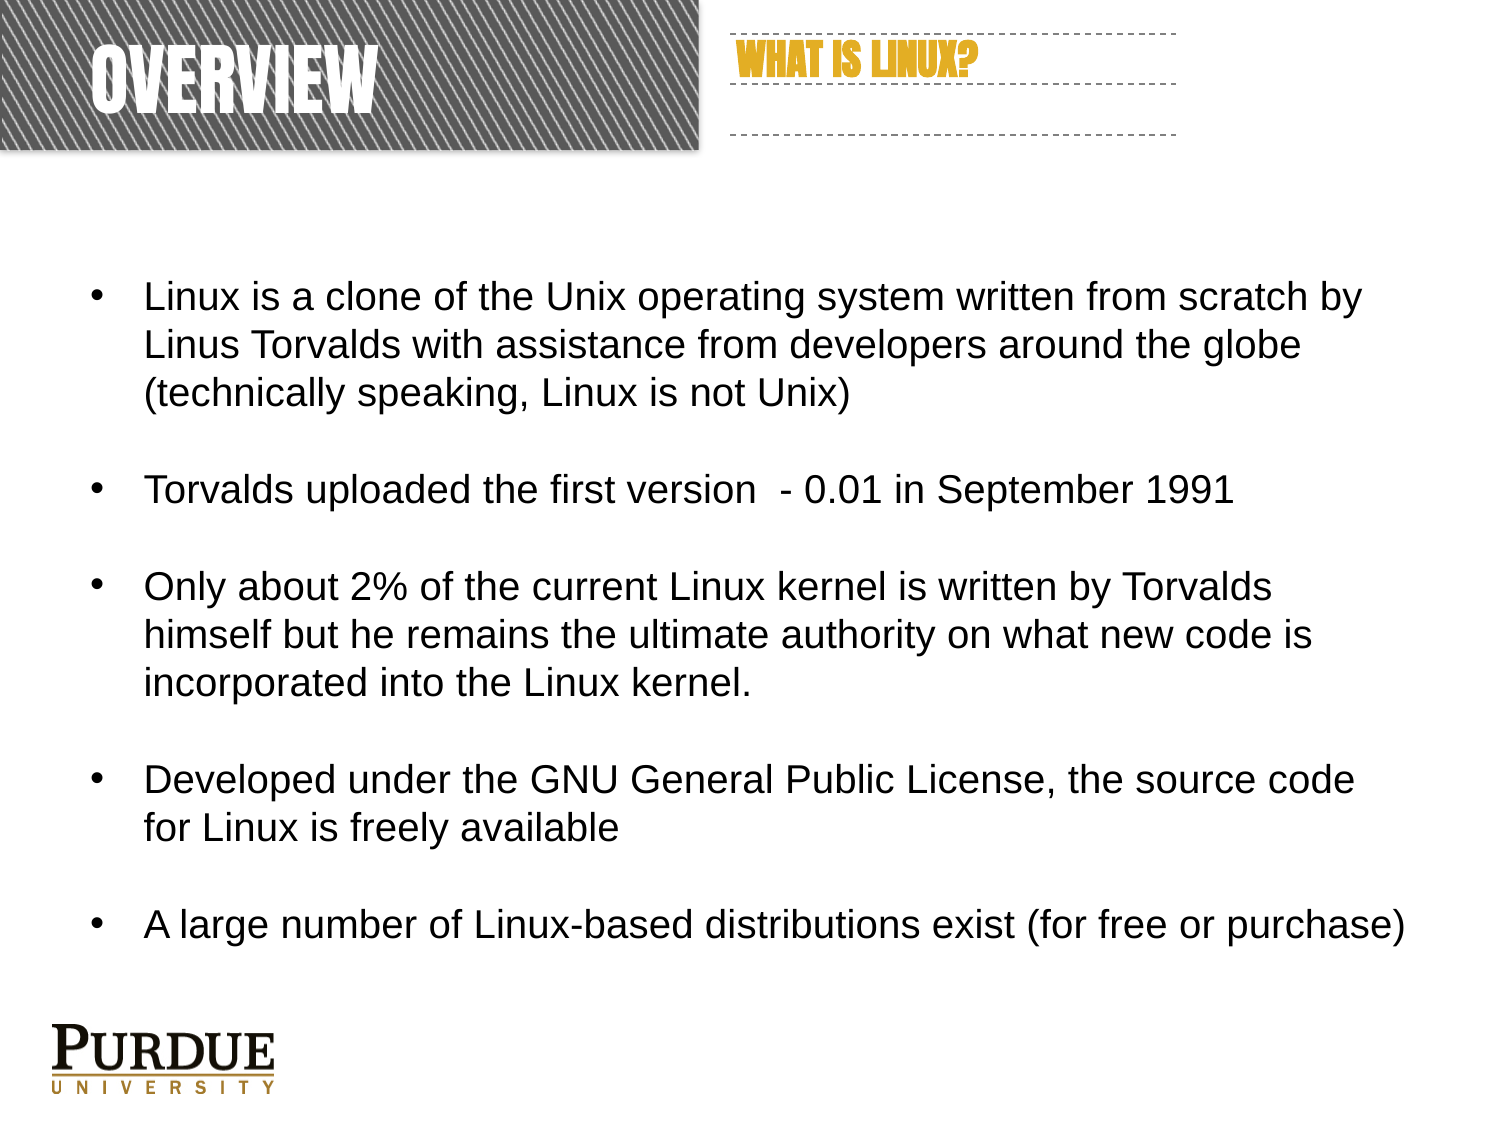

# Overview
What is linux?
Linux is a clone of the Unix operating system written from scratch by Linus Torvalds with assistance from developers around the globe (technically speaking, Linux is not Unix)

Torvalds uploaded the first version  - 0.01 in September 1991

Only about 2% of the current Linux kernel is written by Torvalds himself but he remains the ultimate authority on what new code is incorporated into the Linux kernel.

Developed under the GNU General Public License, the source code for Linux is freely available

A large number of Linux-based distributions exist (for free or purchase)